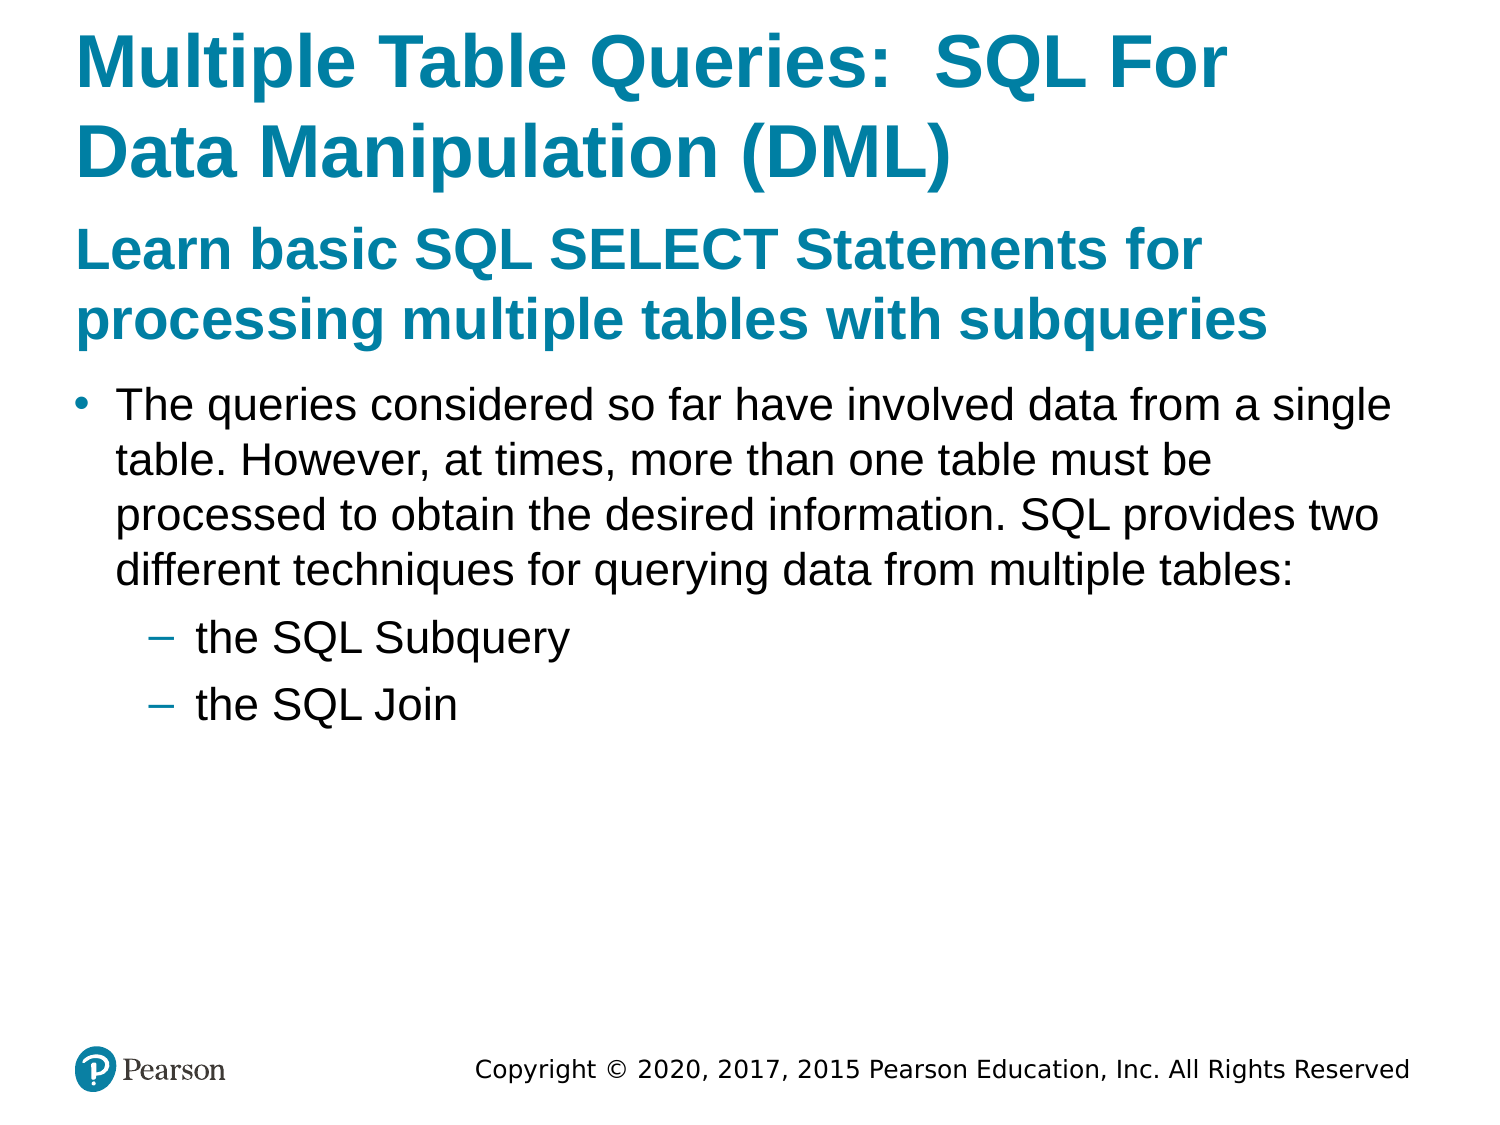

# Multiple Table Queries:  SQL For Data Manipulation (DML)
Learn basic SQL SELECT Statements for processing multiple tables with subqueries
The queries considered so far have involved data from a single table. However, at times, more than one table must be processed to obtain the desired information. SQL provides two different techniques for querying data from multiple tables:
the SQL Subquery
the SQL Join